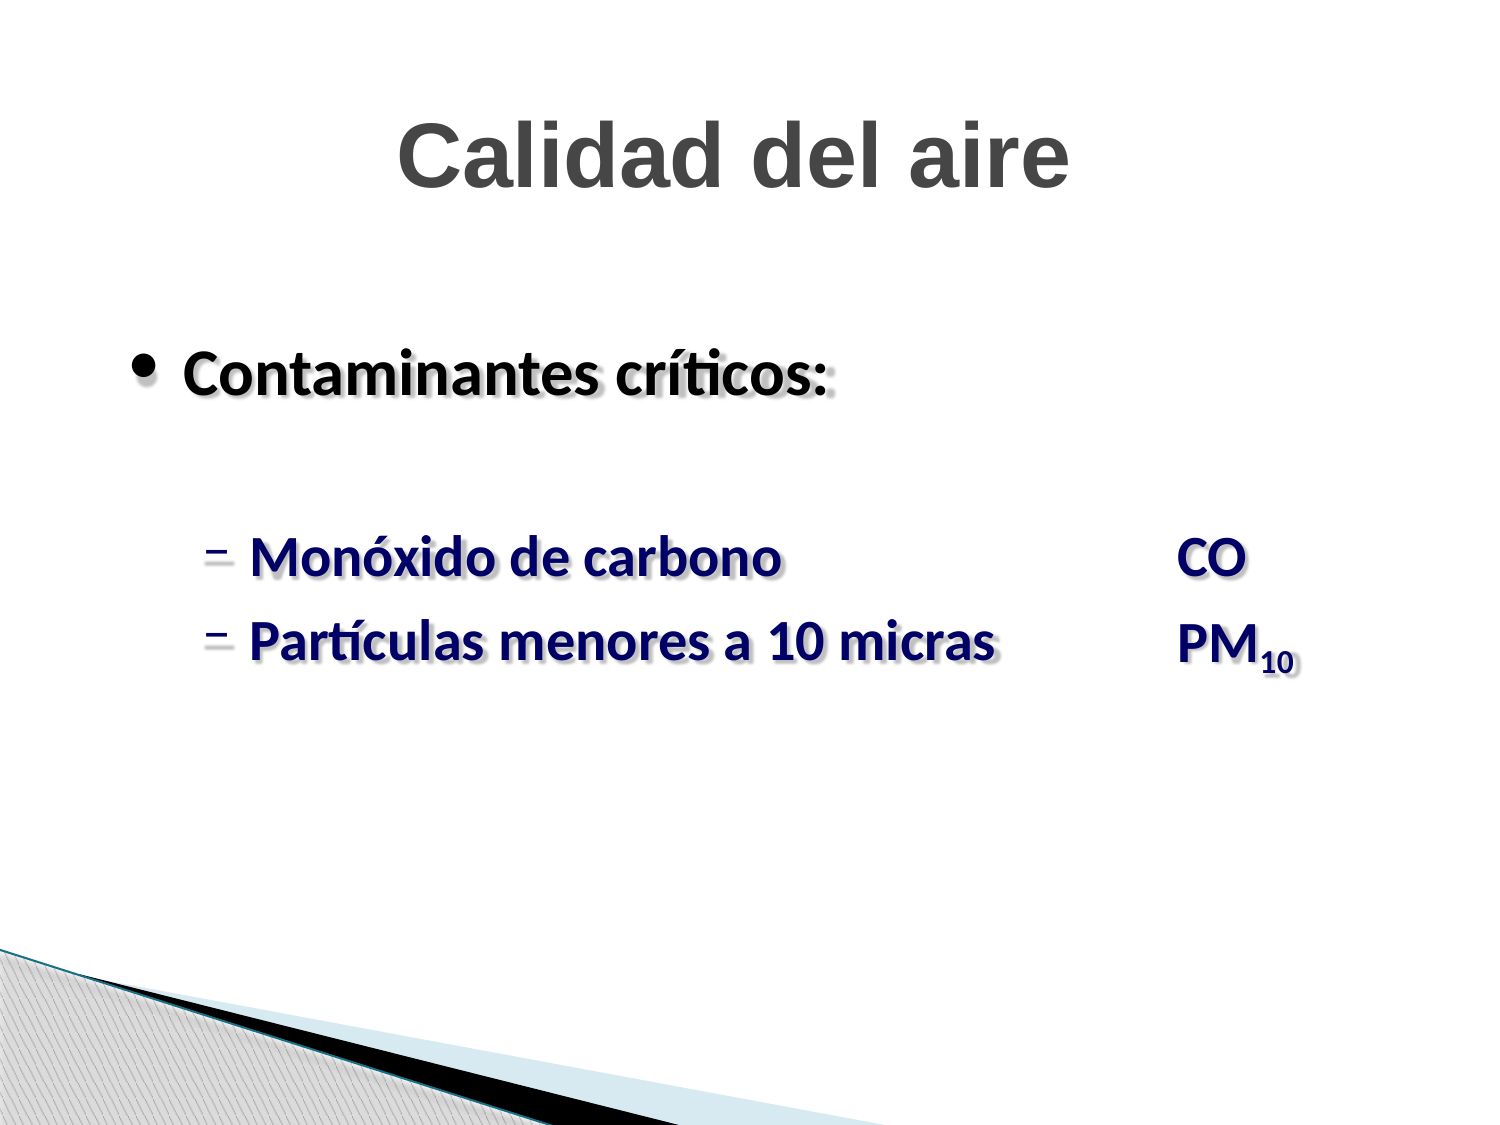

# Calidad del aire

Contaminantes críticos:

CO  PM10
Monóxido de carbono
Partículas menores a 10 micras